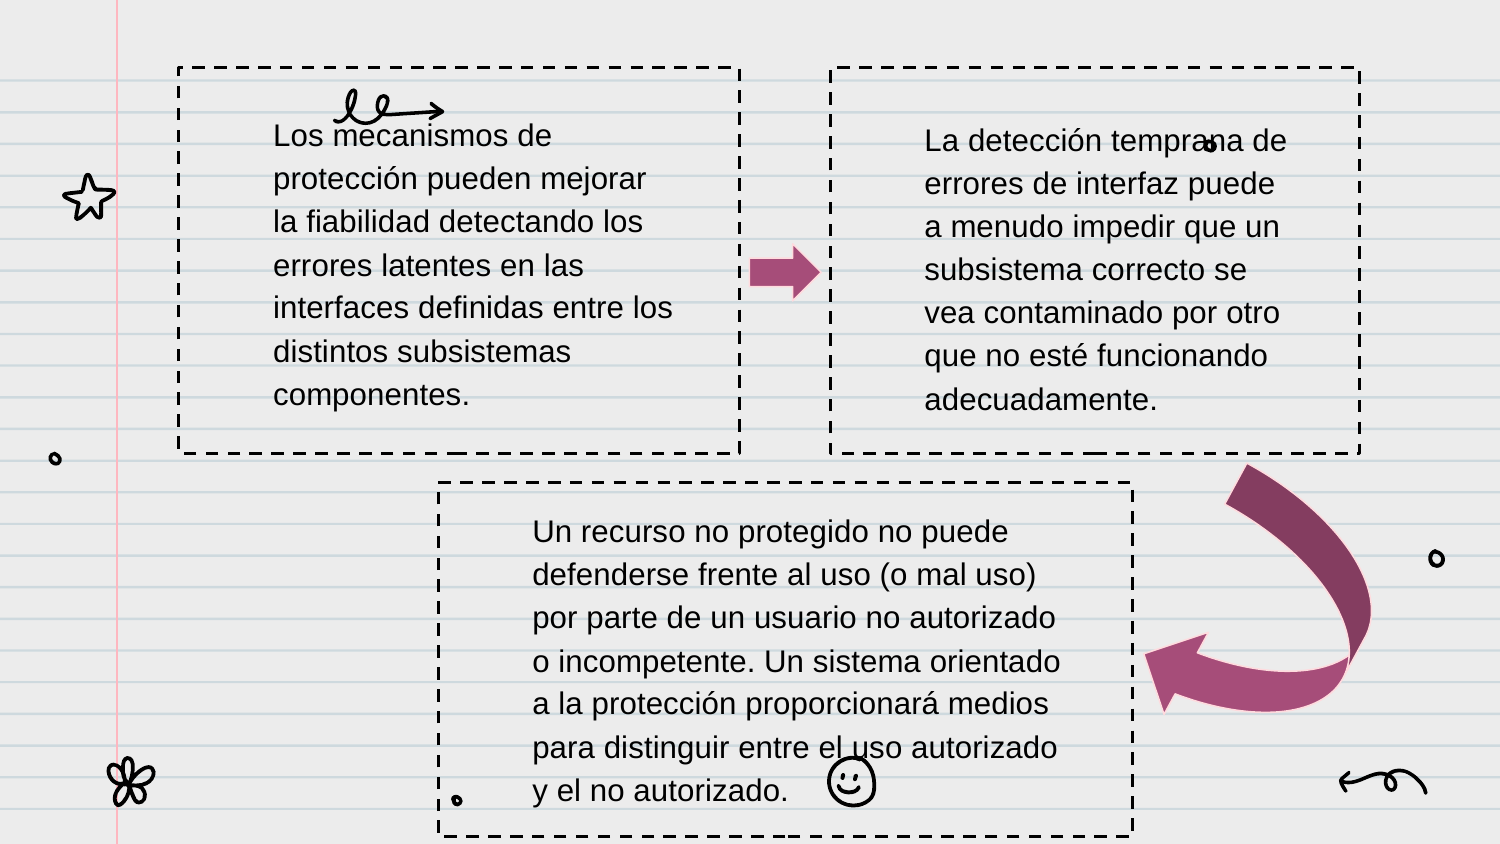

Los mecanismos de protección pueden mejorar la fiabilidad detectando los errores latentes en las interfaces definidas entre los distintos subsistemas componentes.

La detección temprana de errores de interfaz puede a menudo impedir que un subsistema correcto se vea contaminado por otro que no esté funcionando adecuadamente.

Un recurso no protegido no puede defenderse frente al uso (o mal uso) por parte de un usuario no autorizado o incompetente. Un sistema orientado a la protección proporcionará medios para distinguir entre el uso autorizado y el no autorizado.